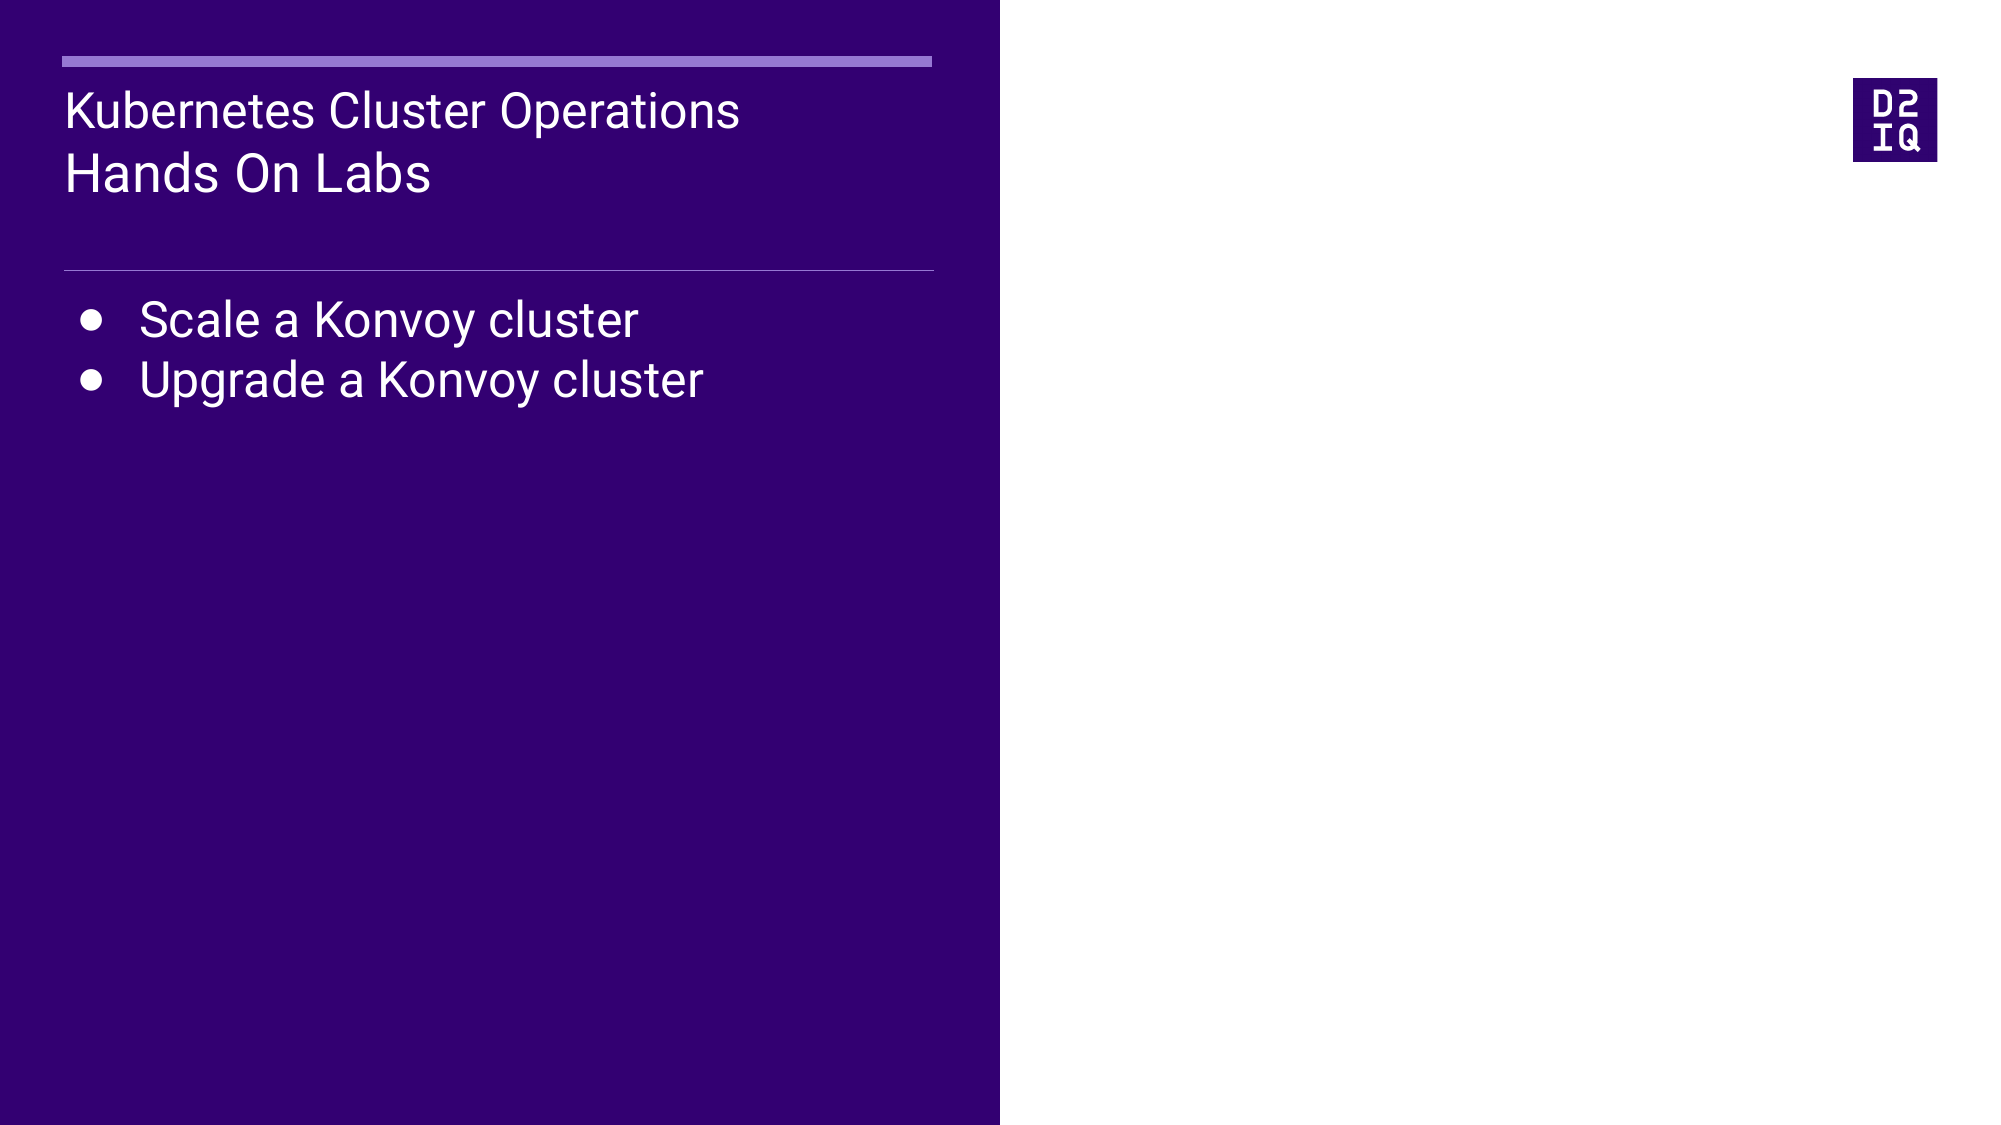

# Kubernetes Cluster Operations
Hands On Labs
Scale a Konvoy cluster
Upgrade a Konvoy cluster